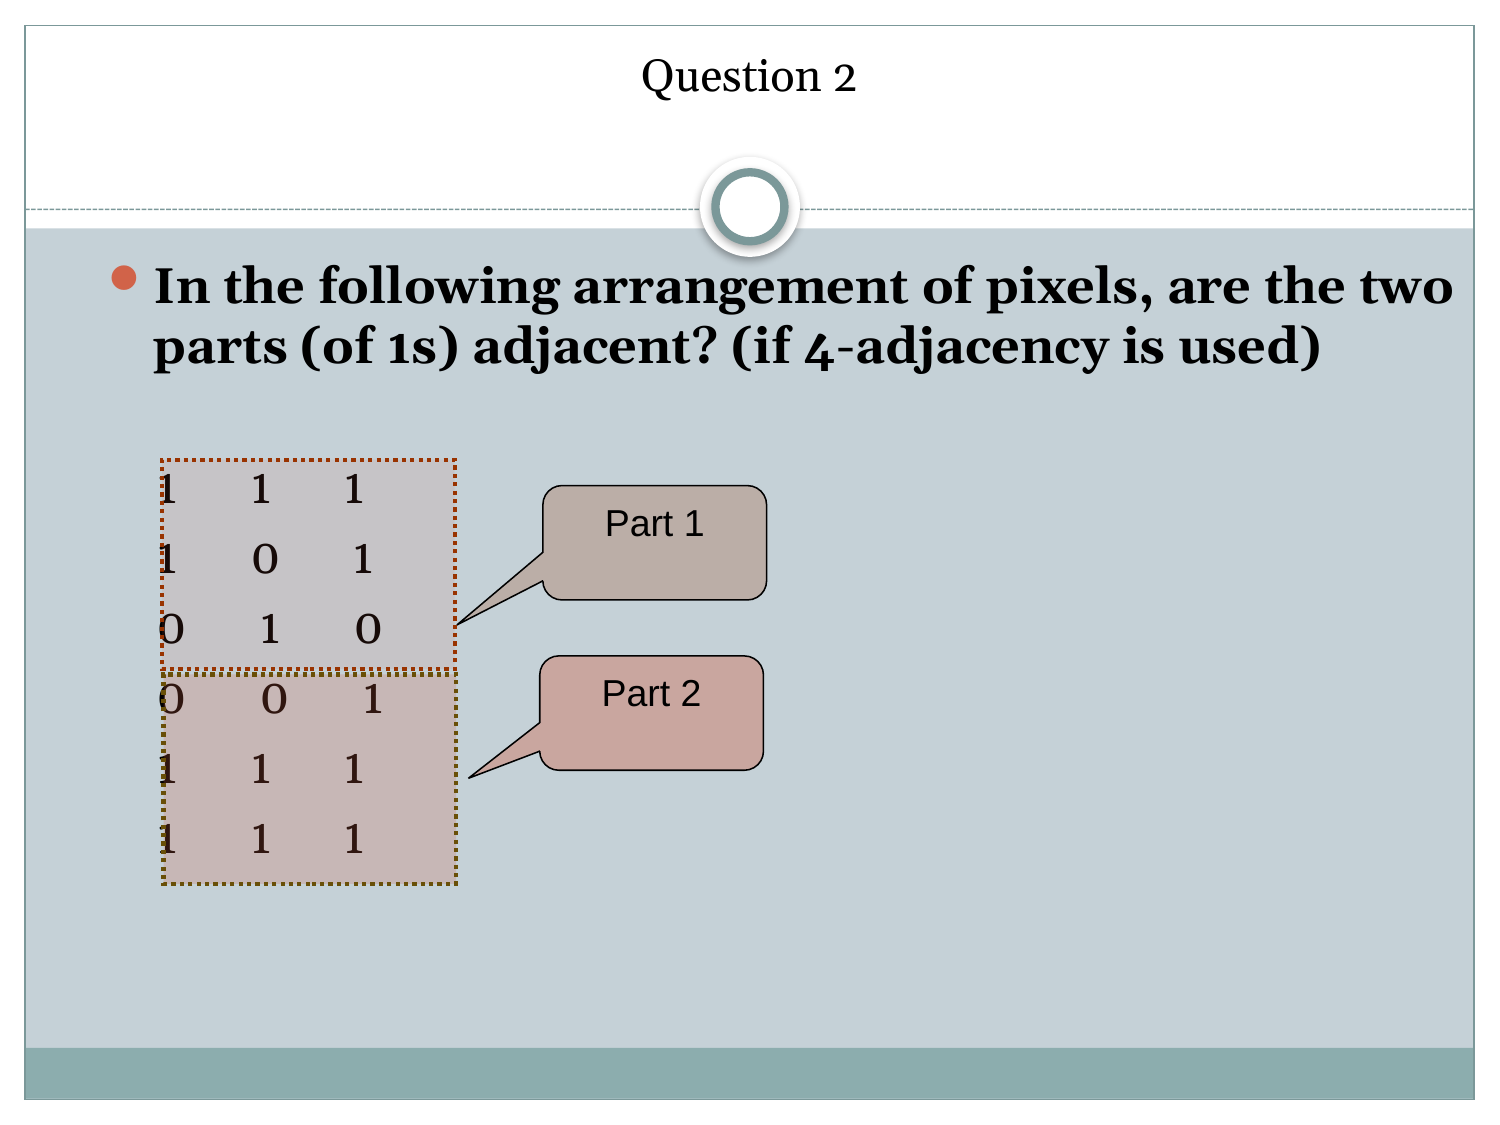

# Question 2
In the following arrangement of pixels, are the two parts (of 1s) adjacent? (if 4-adjacency is used)

    1      1      1
    1      0      1
    0      1      0
    0      0      1
    1      1      1
    1      1      1

Part 1
Part 2